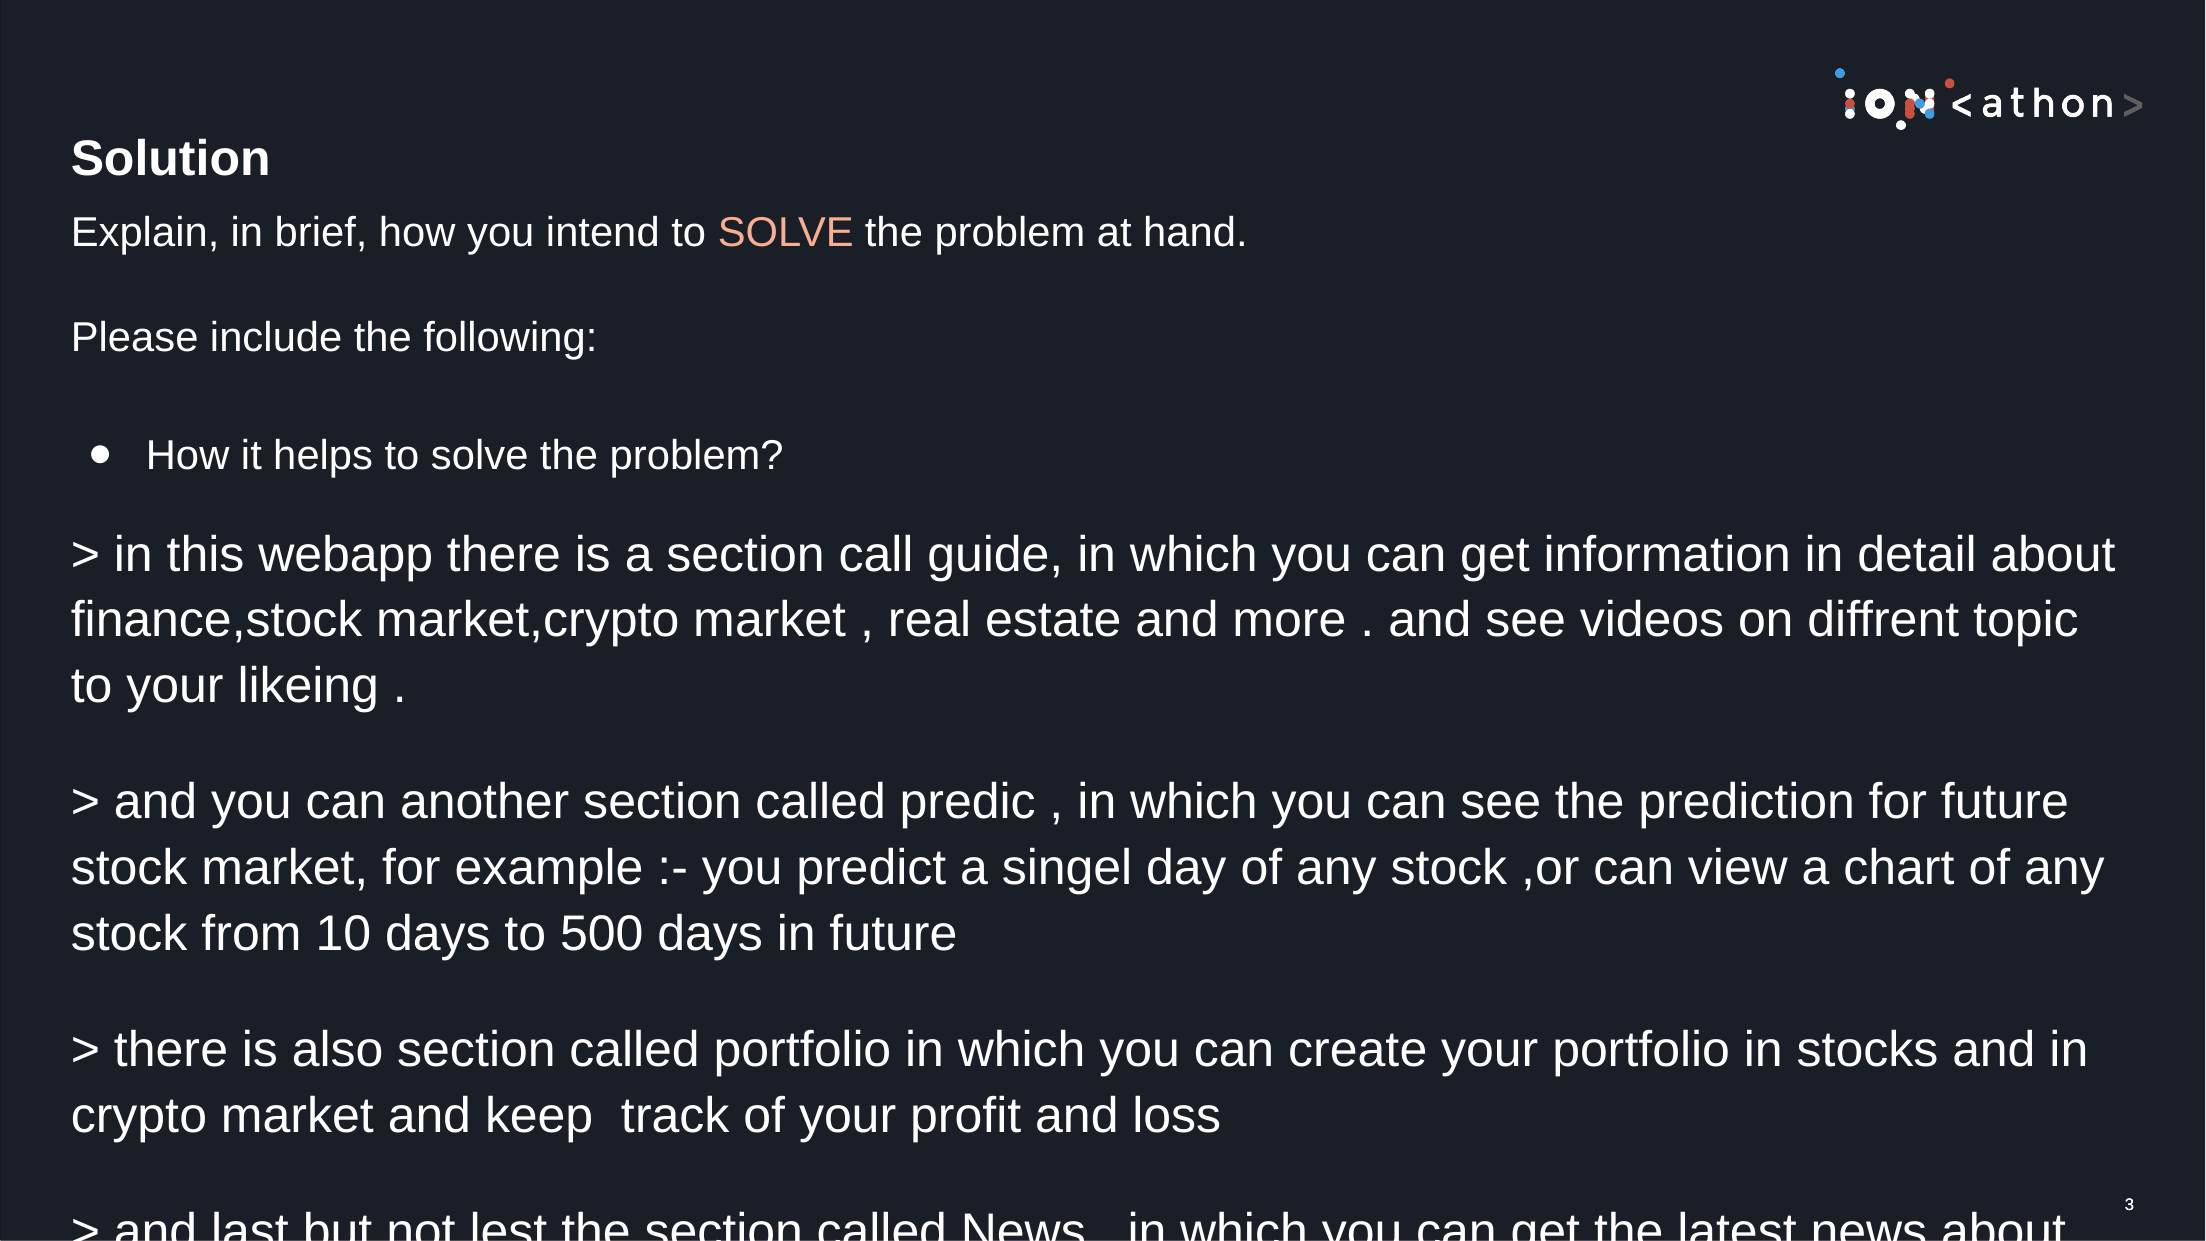

# Solution
Explain, in brief, how you intend to SOLVE the problem at hand.
Please include the following:
How it helps to solve the problem?
> in this webapp there is a section call guide, in which you can get information in detail about finance,stock market,crypto market , real estate and more . and see videos on diffrent topic to your likeing .
> and you can another section called predic , in which you can see the prediction for future stock market, for example :- you predict a singel day of any stock ,or can view a chart of any stock from 10 days to 500 days in future
> there is also section called portfolio in which you can create your portfolio in stocks and in crypto market and keep  track of your profit and loss
> and last but not lest the section called News , in which you can get the latest news about finance in a single tip and get acces to manay information about finance